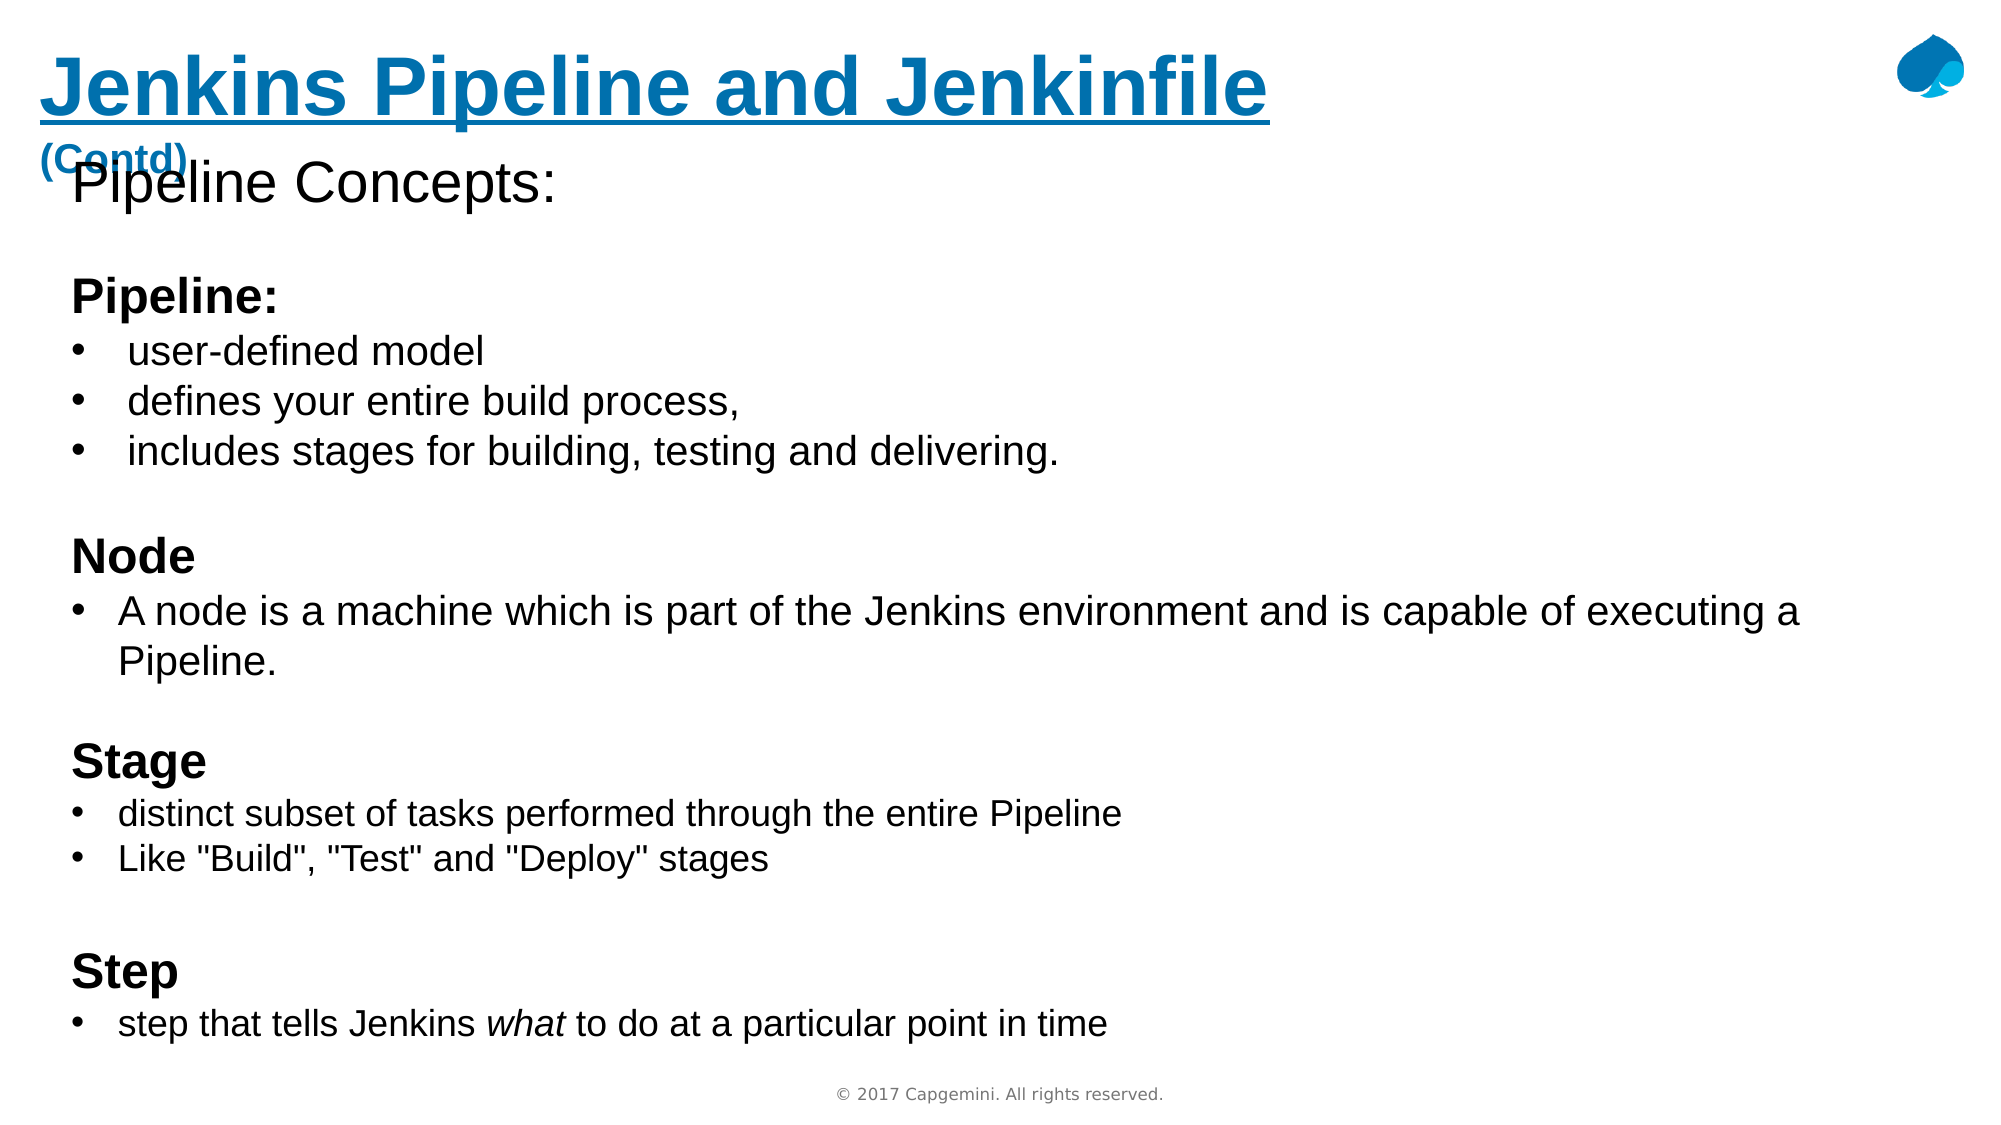

Jenkins Pipeline and Jenkinfile (Contd)
Pipeline Concepts:

Pipeline:
user-defined model
defines your entire build process,
includes stages for building, testing and delivering.

Node
A node is a machine which is part of the Jenkins environment and is capable of executing a Pipeline.
Stage
distinct subset of tasks performed through the entire Pipeline
Like "Build", "Test" and "Deploy" stages

Step
step that tells Jenkins what to do at a particular point in time